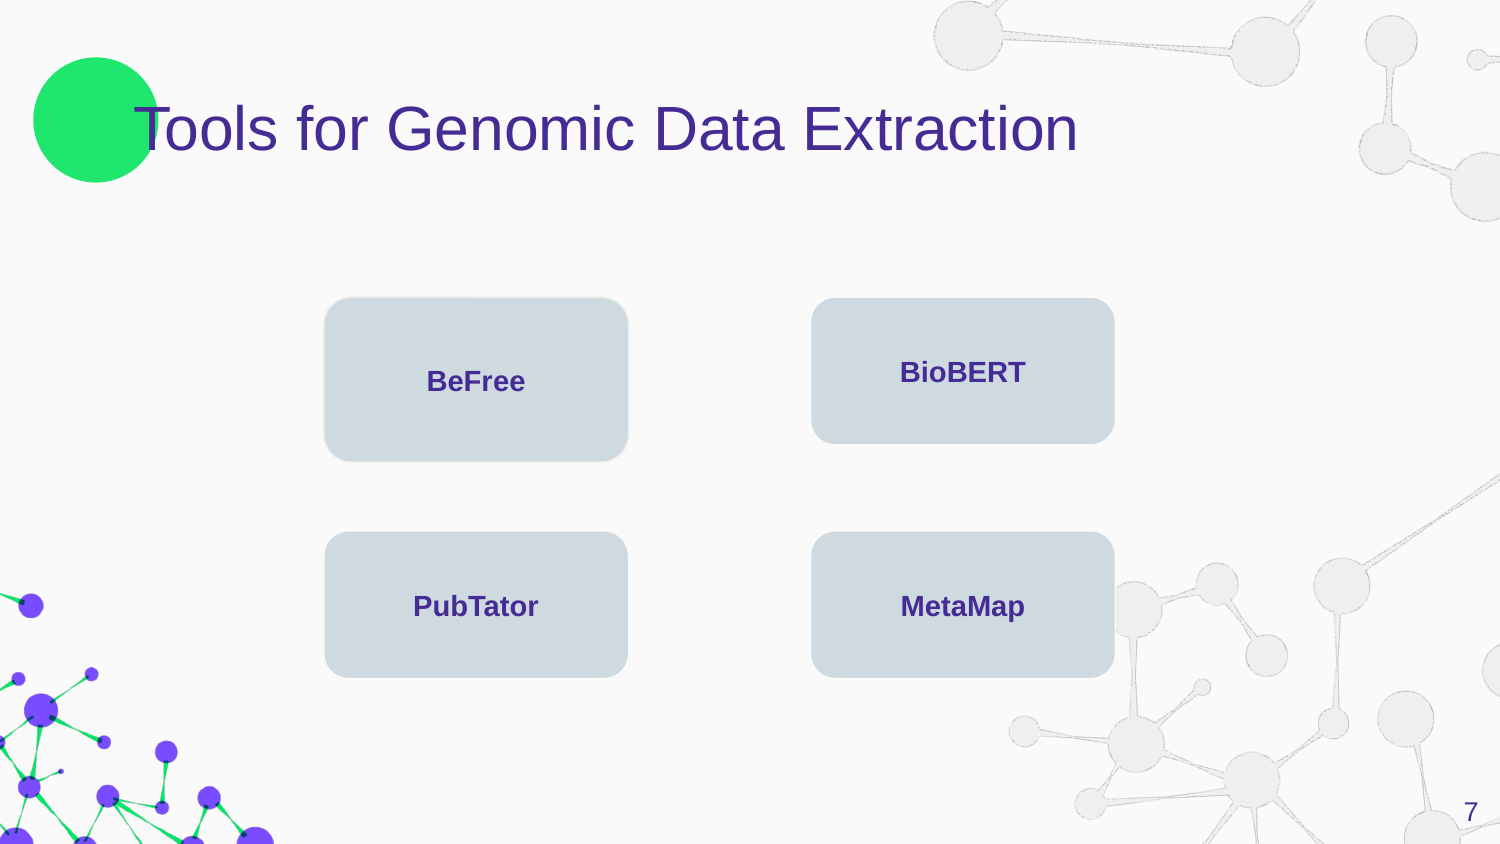

# Tools for Genomic Data Extraction
BeFree
BioBERT
PubTator
MetaMap
7